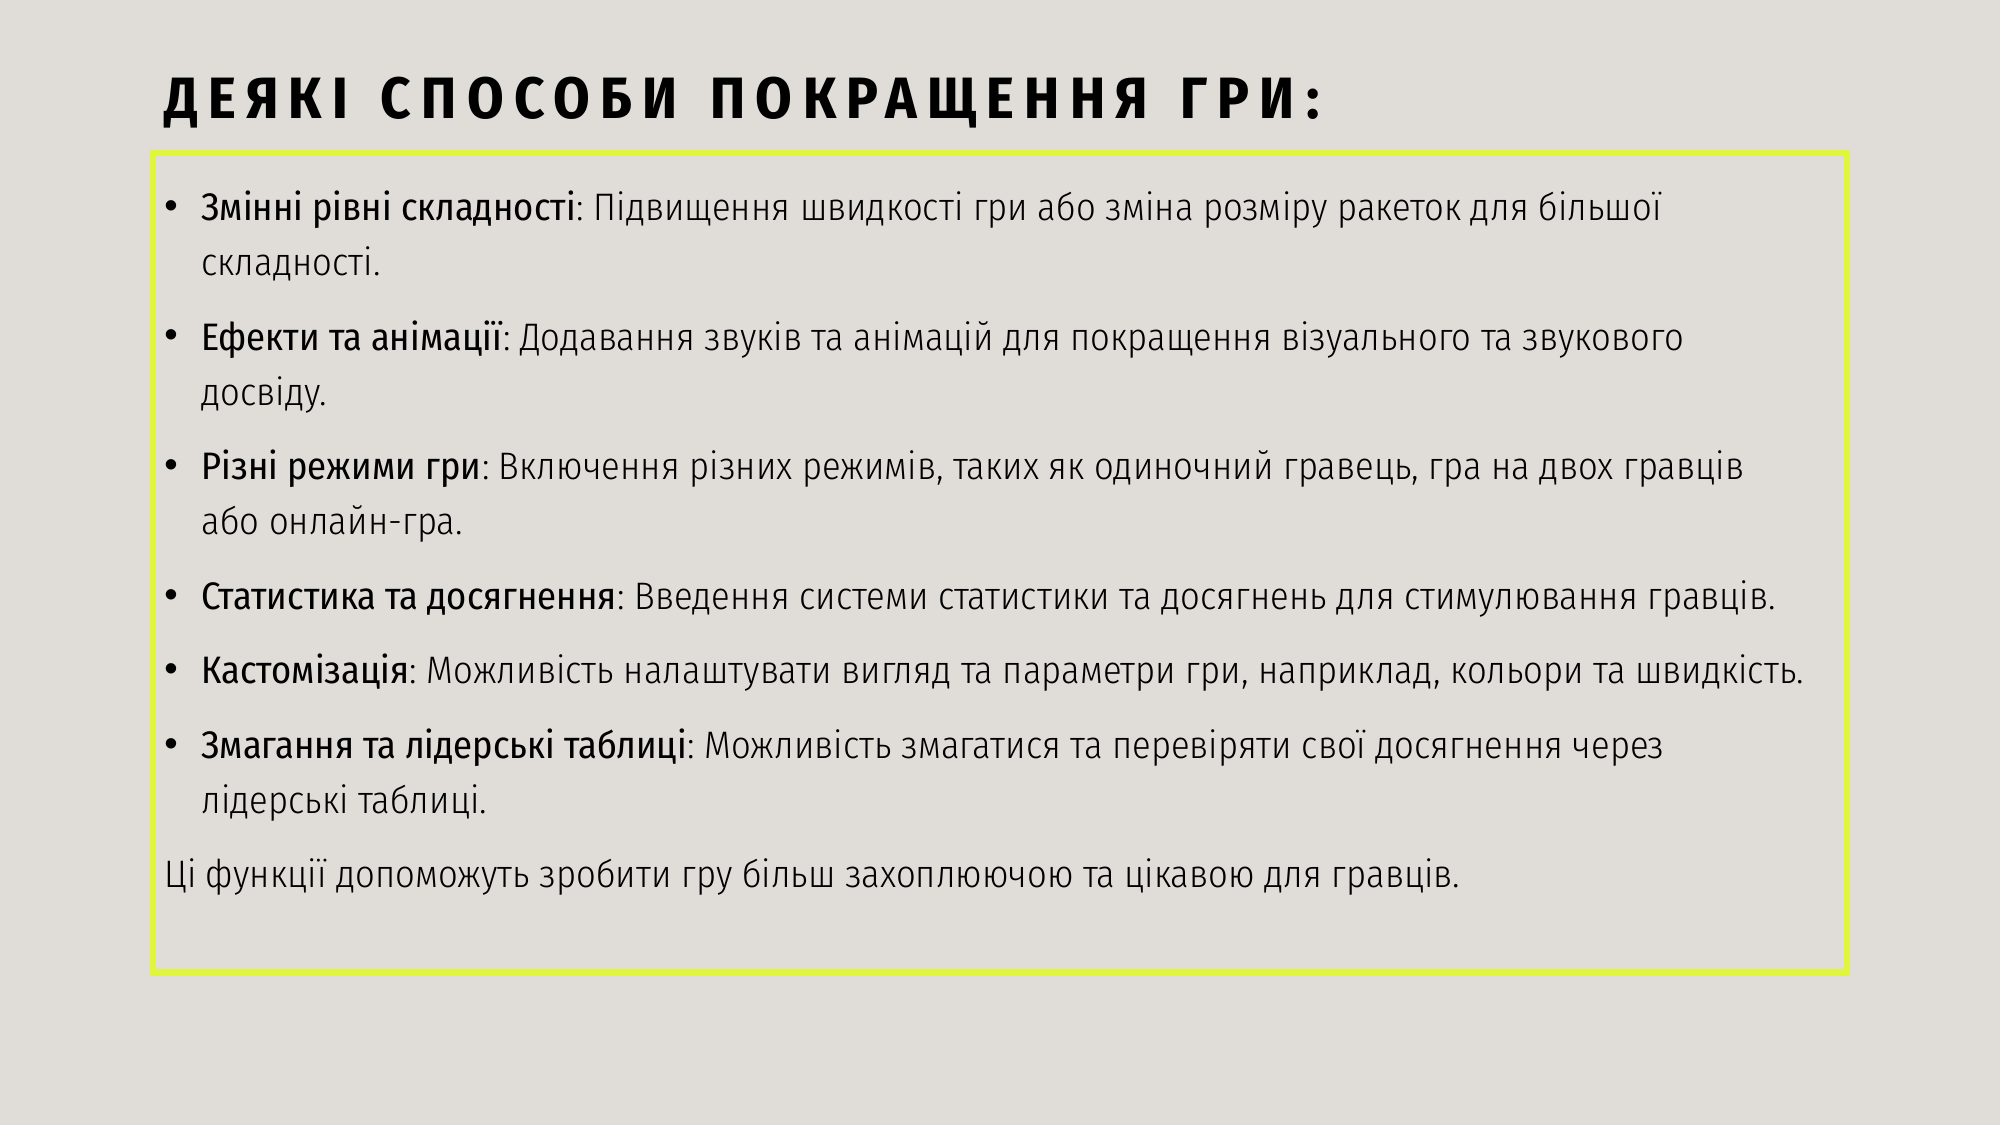

# Деякі способи покращення гри:
Змінні рівні складності: Підвищення швидкості гри або зміна розміру ракеток для більшої складності.
Ефекти та анімації: Додавання звуків та анімацій для покращення візуального та звукового досвіду.
Різні режими гри: Включення різних режимів, таких як одиночний гравець, гра на двох гравців або онлайн-гра.
Статистика та досягнення: Введення системи статистики та досягнень для стимулювання гравців.
Кастомізація: Можливість налаштувати вигляд та параметри гри, наприклад, кольори та швидкість.
Змагання та лідерські таблиці: Можливість змагатися та перевіряти свої досягнення через лідерські таблиці.
Ці функції допоможуть зробити гру більш захоплюючою та цікавою для гравців.